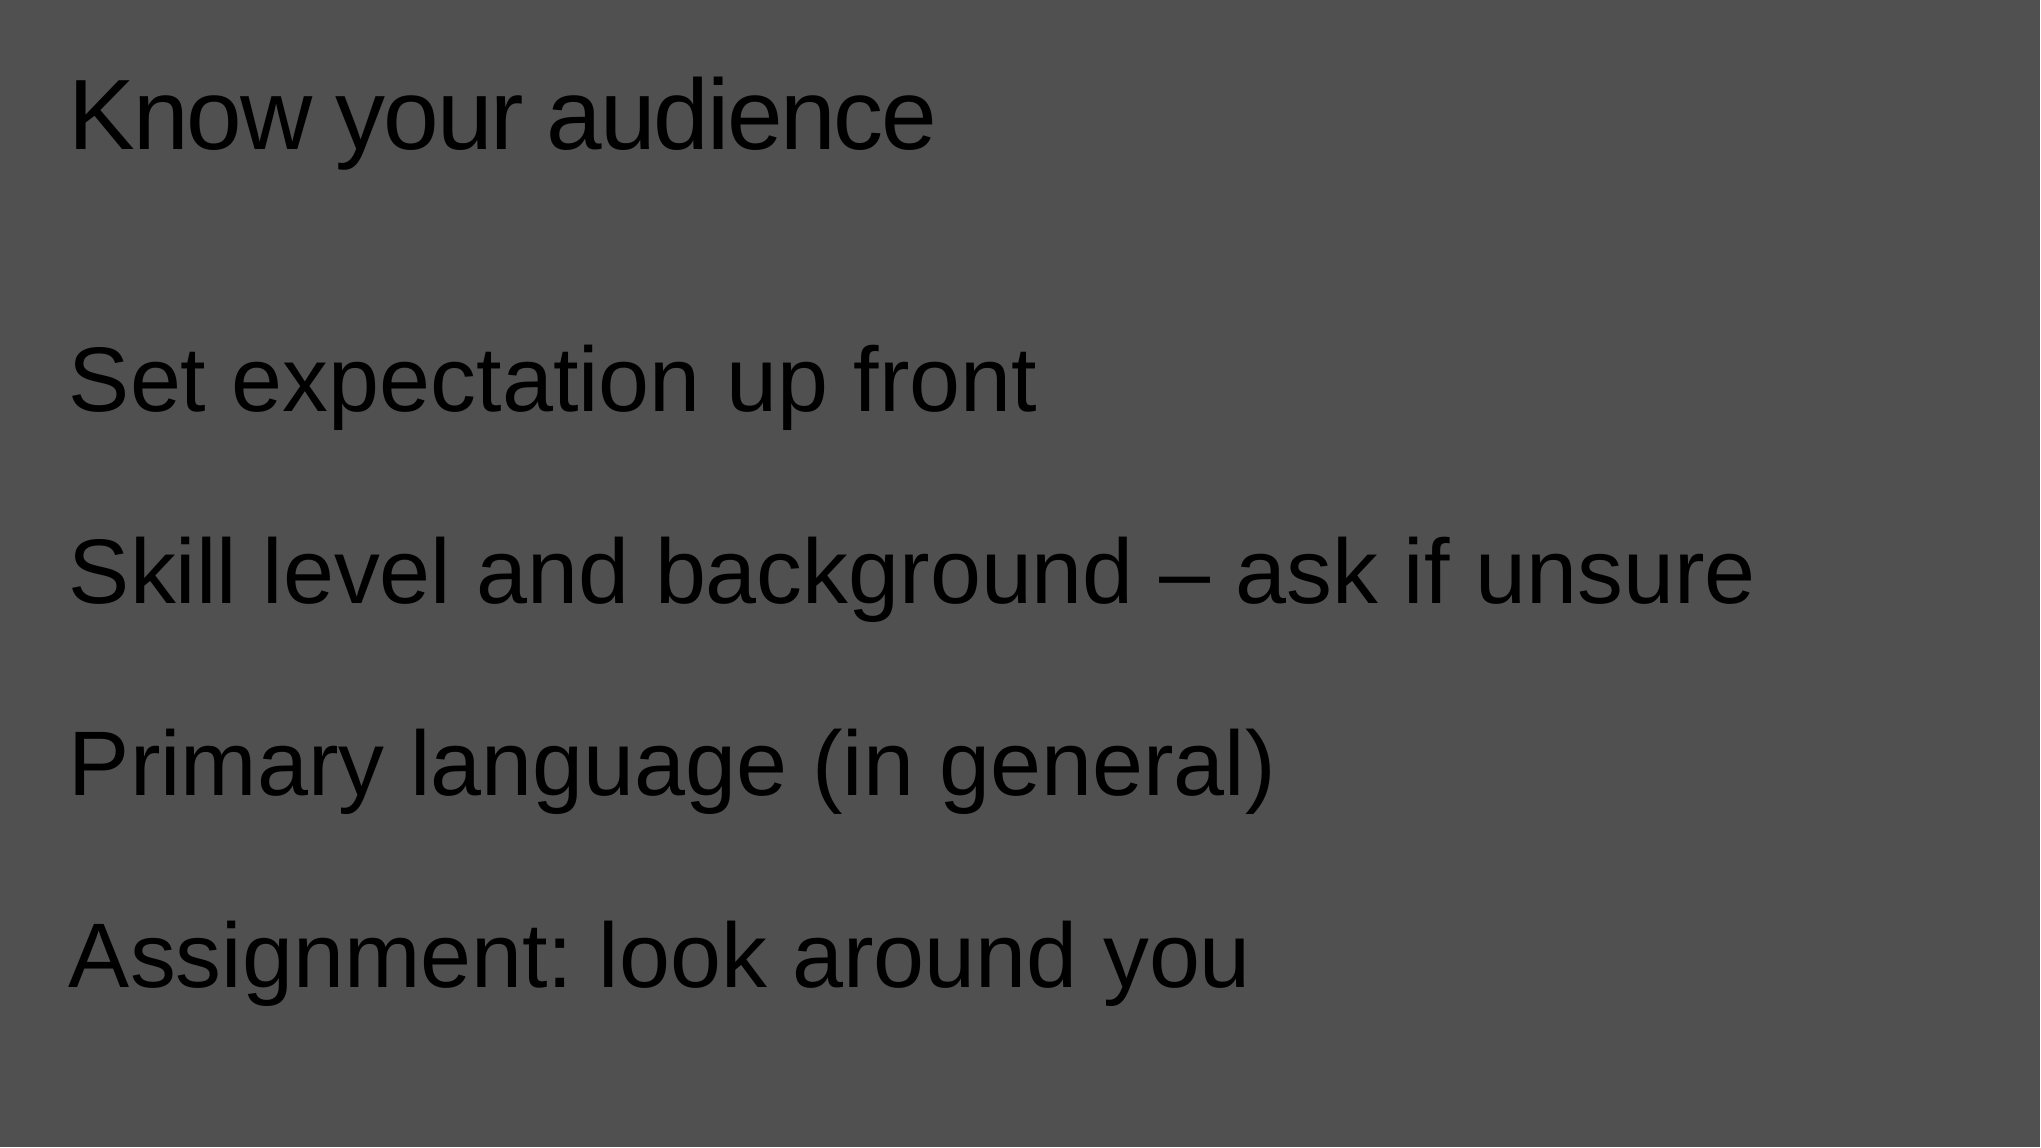

# Know your audience

Set expectation up front

Skill level and background – ask if unsure

Primary language (in general)

Assignment: look around you